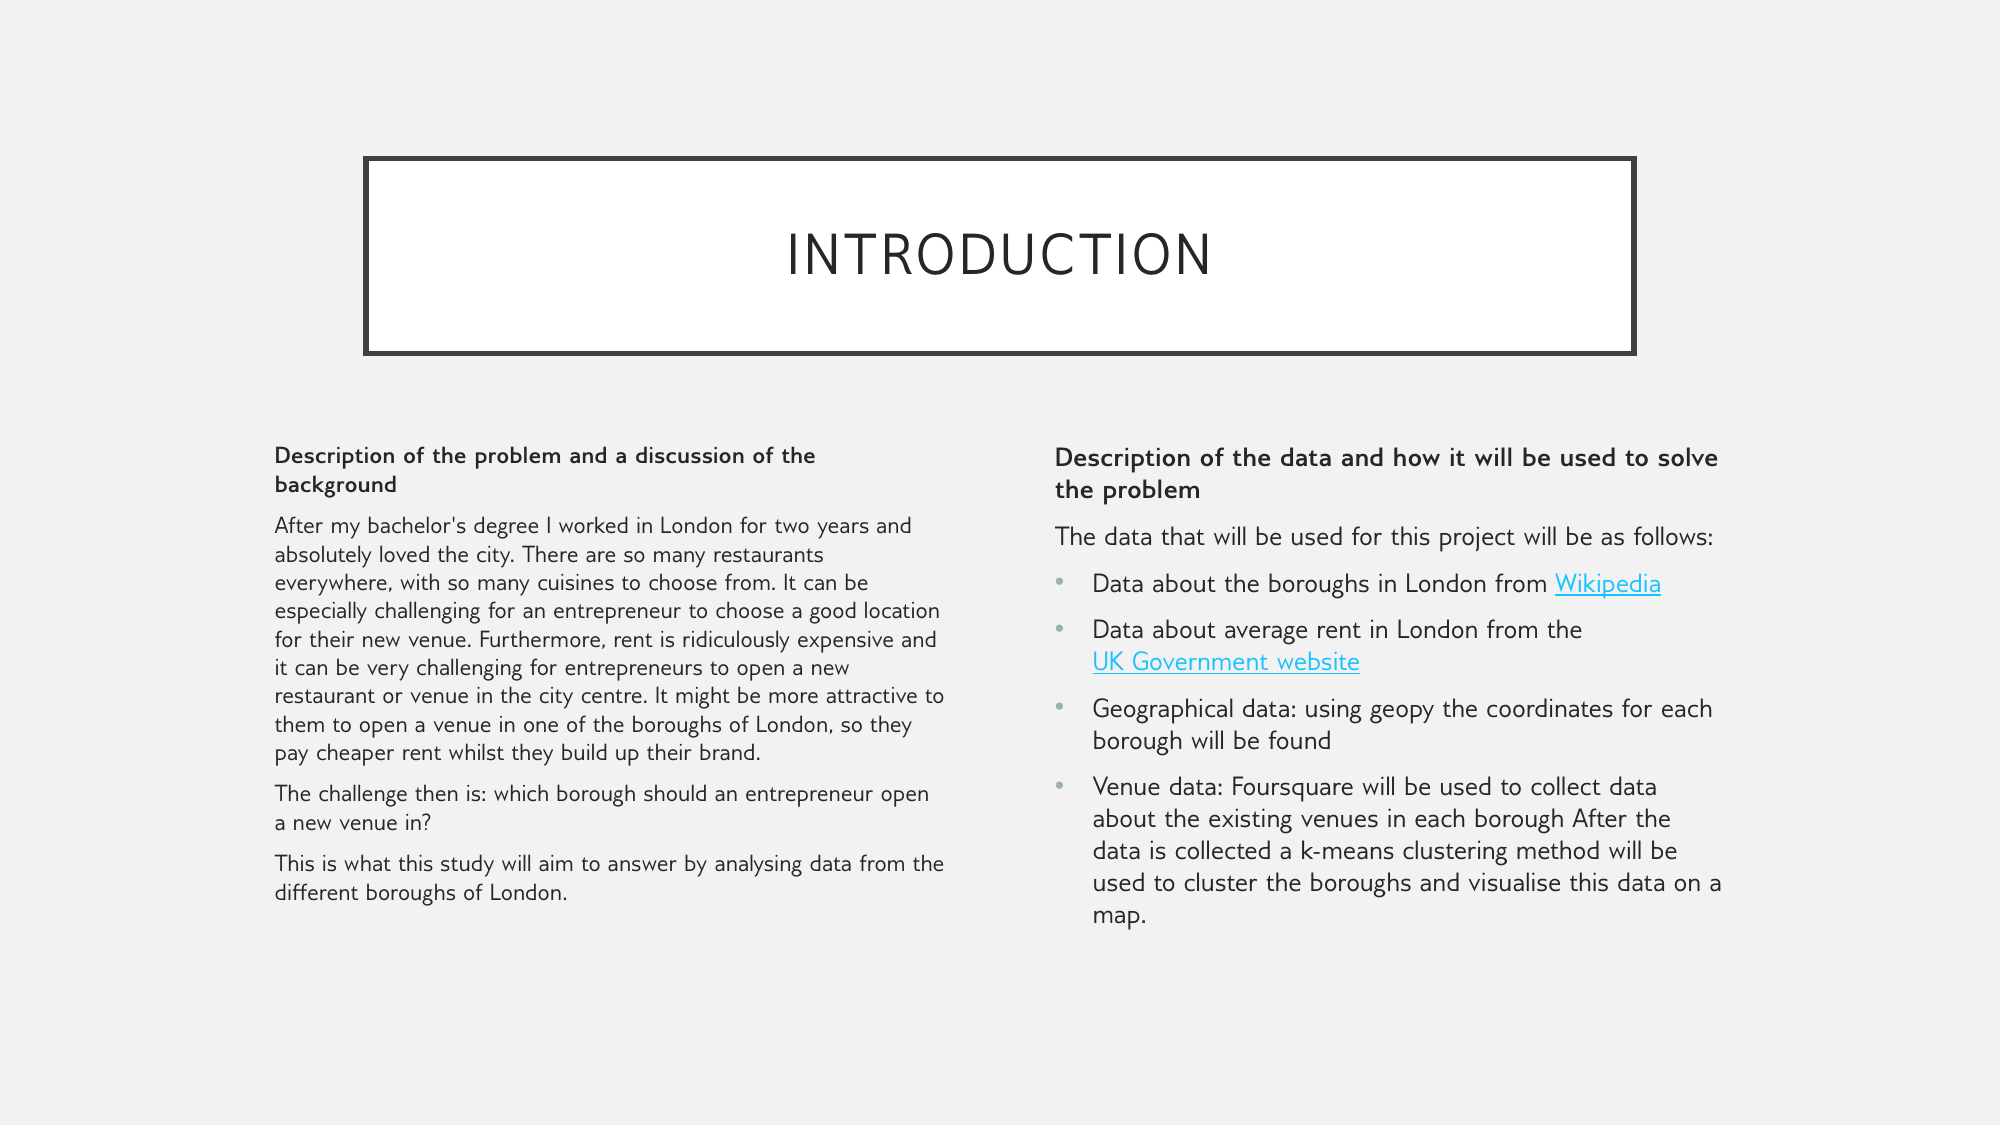

# Introduction
Description of the problem and a discussion of the background
After my bachelor's degree I worked in London for two years and absolutely loved the city. There are so many restaurants everywhere, with so many cuisines to choose from. It can be especially challenging for an entrepreneur to choose a good location for their new venue. Furthermore, rent is ridiculously expensive and it can be very challenging for entrepreneurs to open a new restaurant or venue in the city centre. It might be more attractive to them to open a venue in one of the boroughs of London, so they pay cheaper rent whilst they build up their brand.
The challenge then is: which borough should an entrepreneur open a new venue in?
This is what this study will aim to answer by analysing data from the different boroughs of London.
Description of the data and how it will be used to solve the problem
The data that will be used for this project will be as follows:
Data about the boroughs in London from Wikipedia
Data about average rent in London from the UK Government website
Geographical data: using geopy the coordinates for each borough will be found
Venue data: Foursquare will be used to collect data about the existing venues in each borough After the data is collected a k-means clustering method will be used to cluster the boroughs and visualise this data on a map.